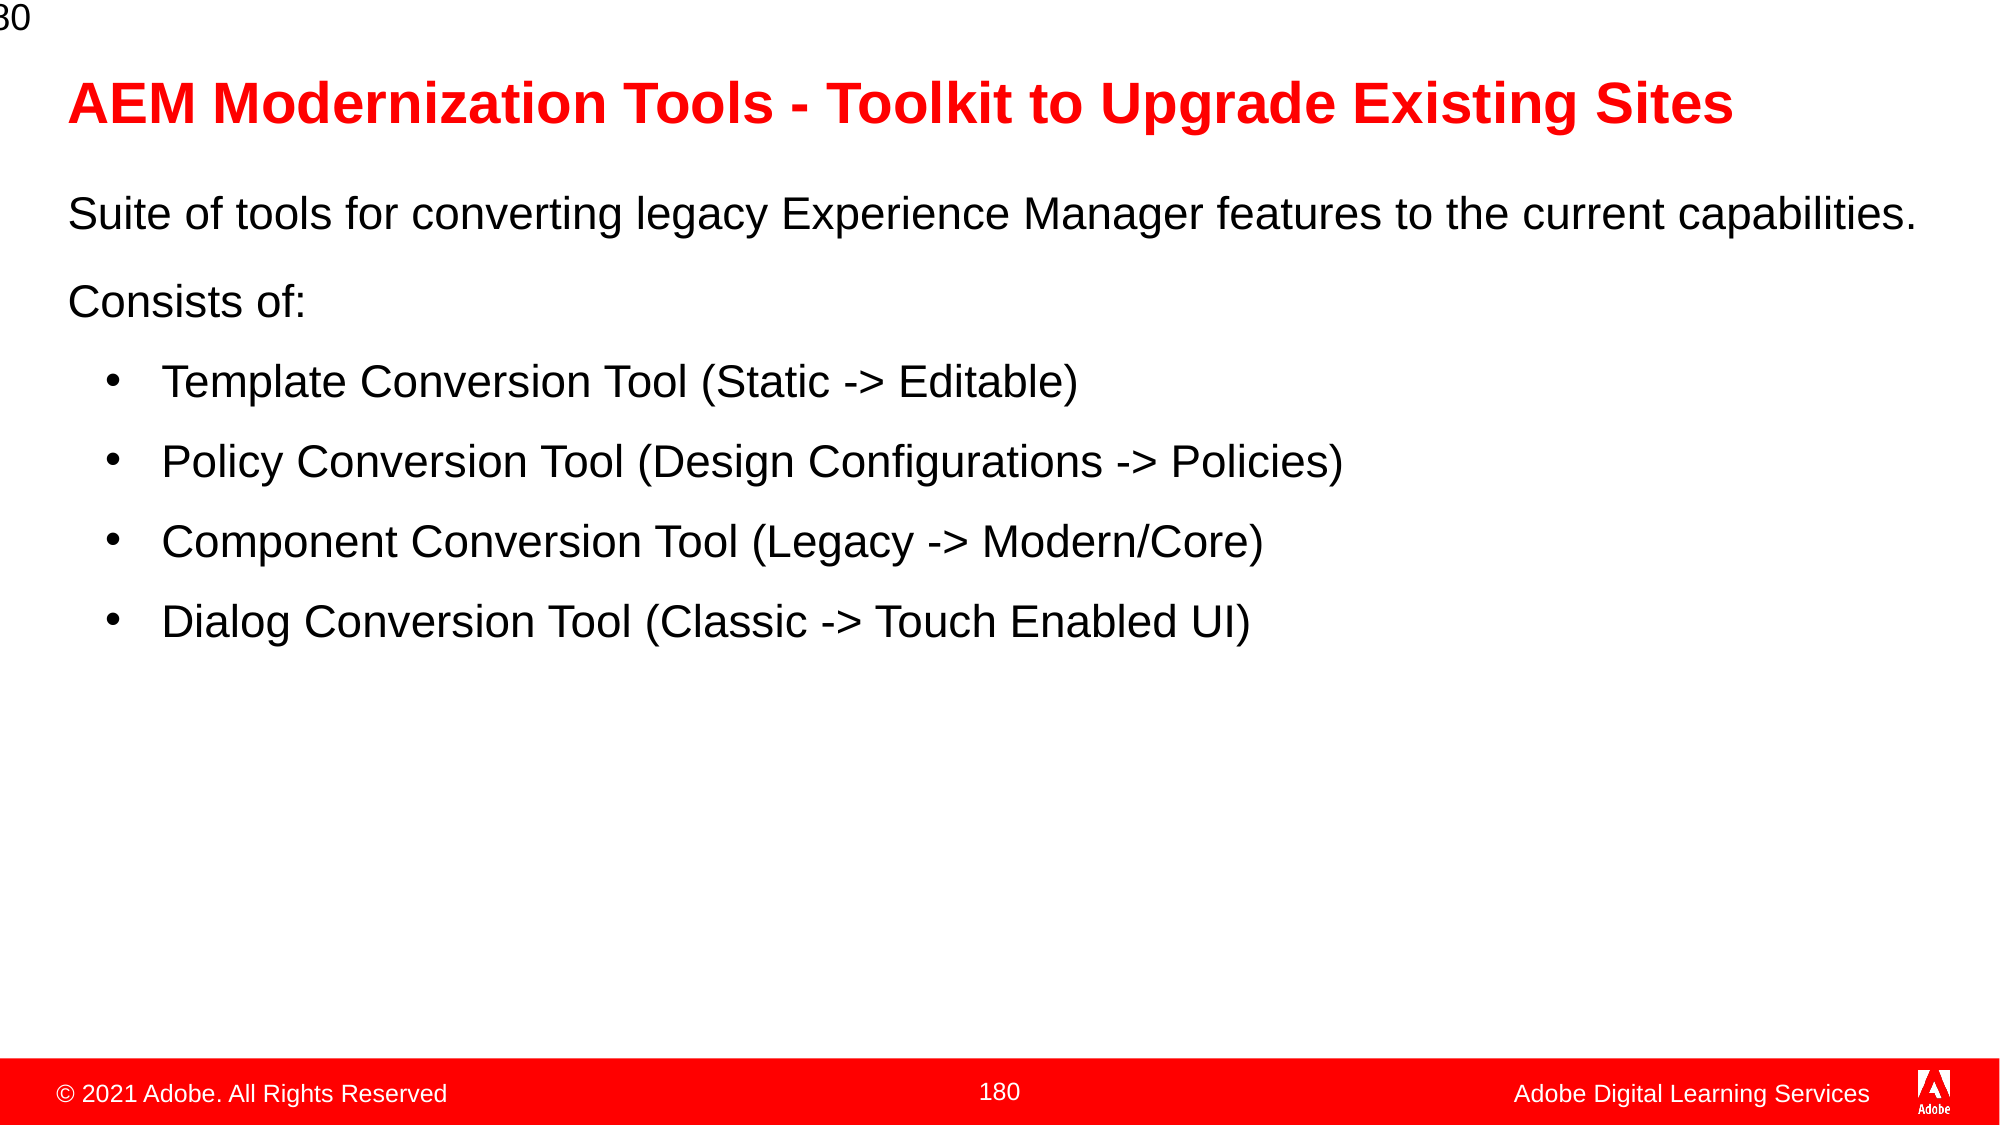

180
# AEM Modernization Tools - Toolkit to Upgrade Existing Sites
Suite of tools for converting legacy Experience Manager features to the current capabilities.
Consists of:
Template Conversion Tool (Static -> Editable)
Policy Conversion Tool (Design Configurations -> Policies)
Component Conversion Tool (Legacy -> Modern/Core)
Dialog Conversion Tool (Classic -> Touch Enabled UI)